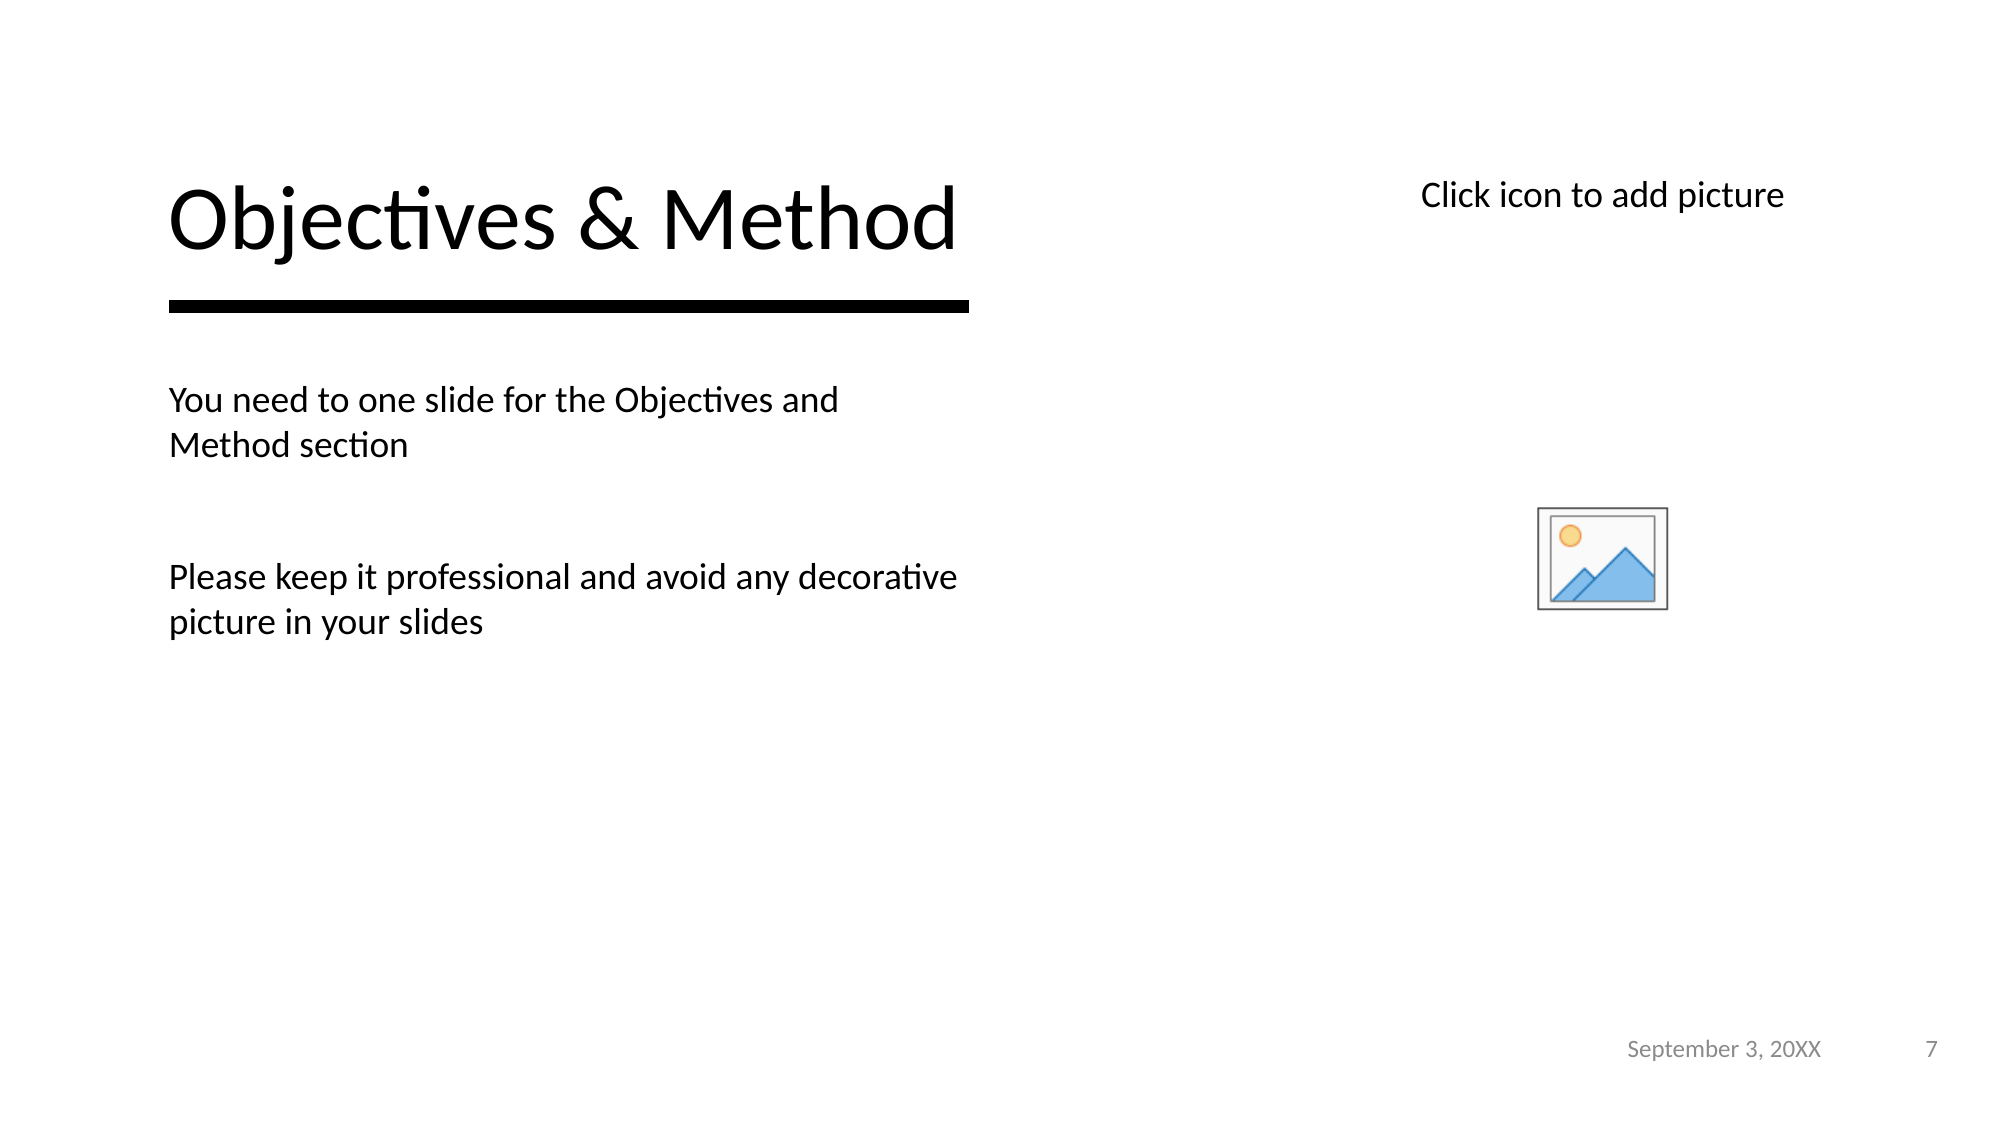

# Objectives & Method
You need to one slide for the Objectives and Method section

Please keep it professional and avoid any decorative picture in your slides
September 3, 20XX
7
Annual Review